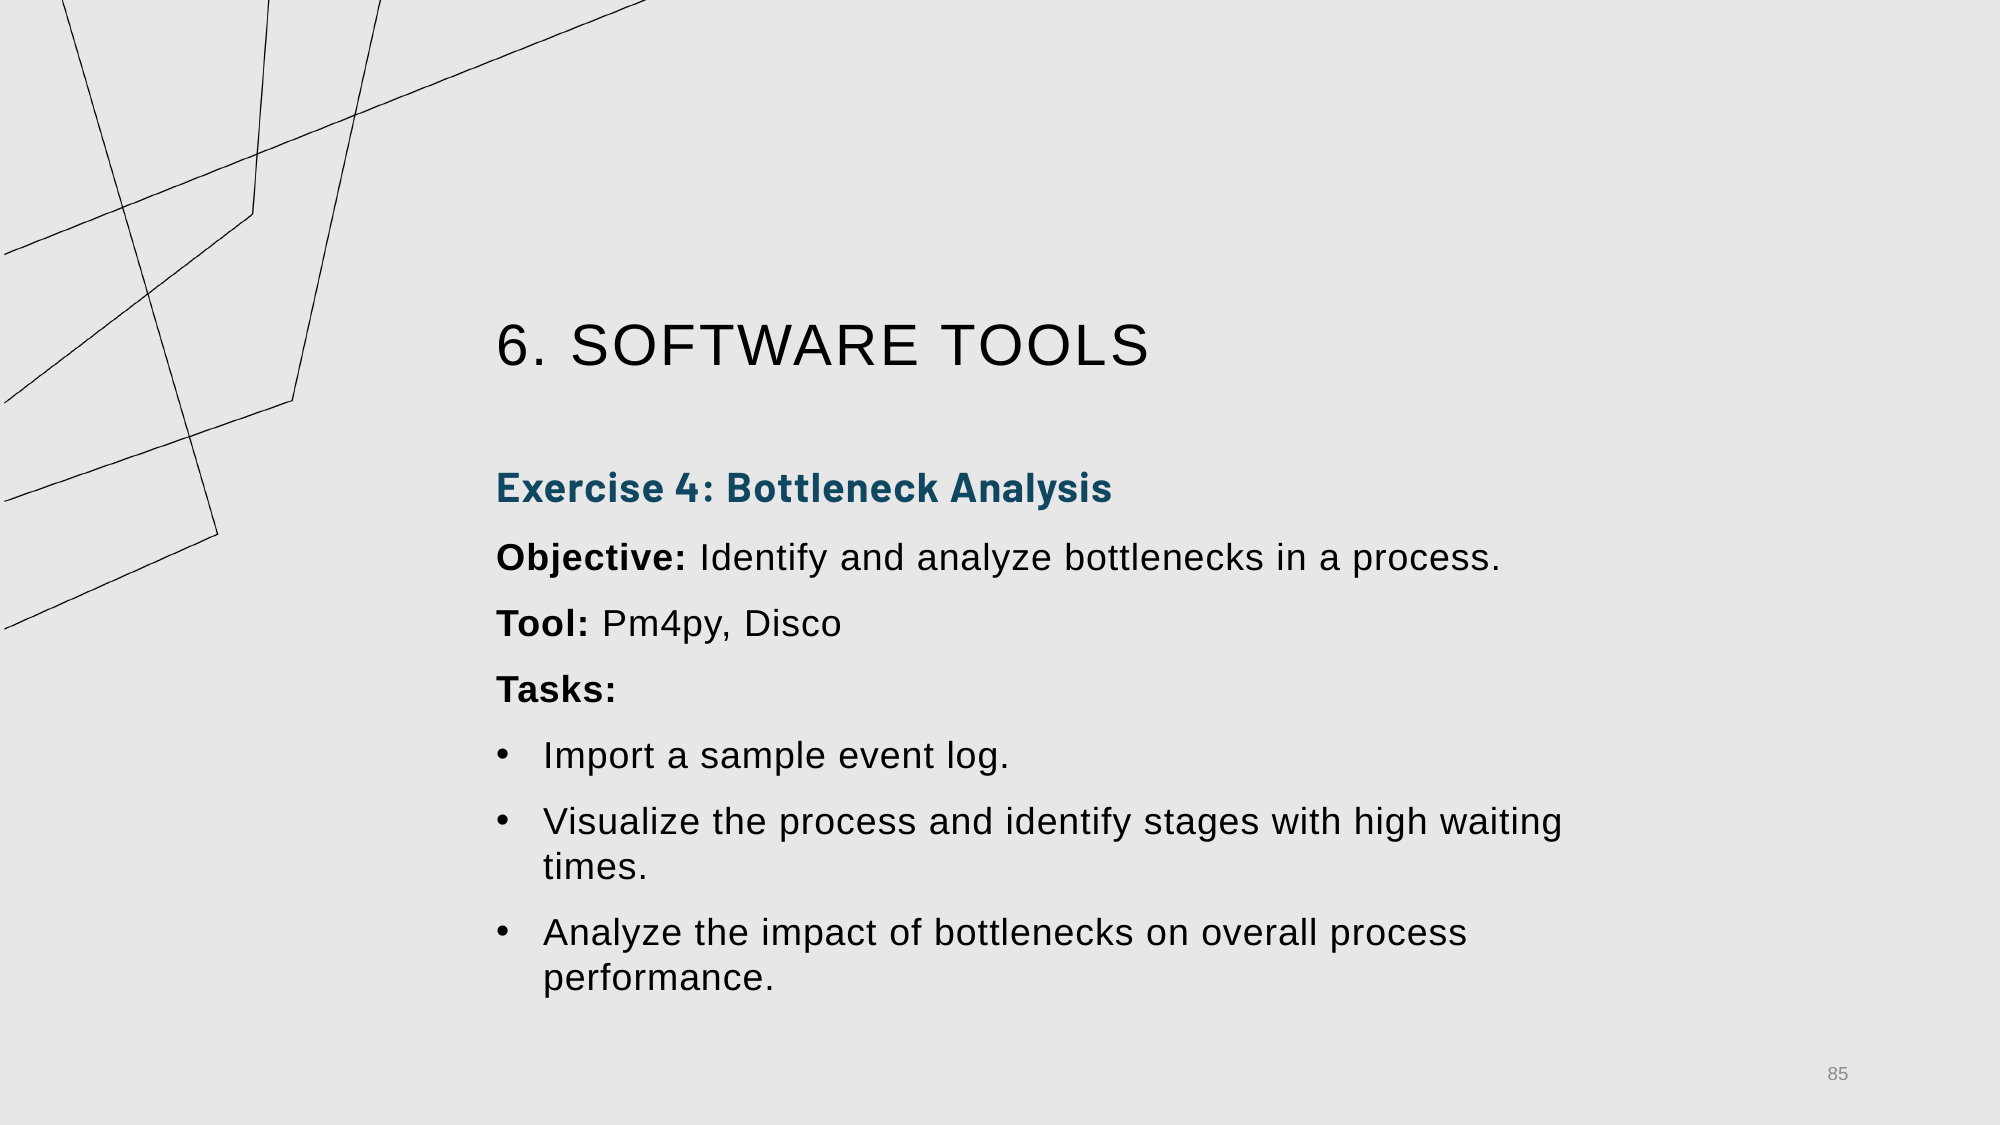

# 6. Software tools
Exercise 4: Bottleneck Analysis

Objective: Identify and analyze bottlenecks in a process.
Tool: Pm4py, Disco
Tasks:
Import a sample event log.
Visualize the process and identify stages with high waiting times.
Analyze the impact of bottlenecks on overall process performance.
85